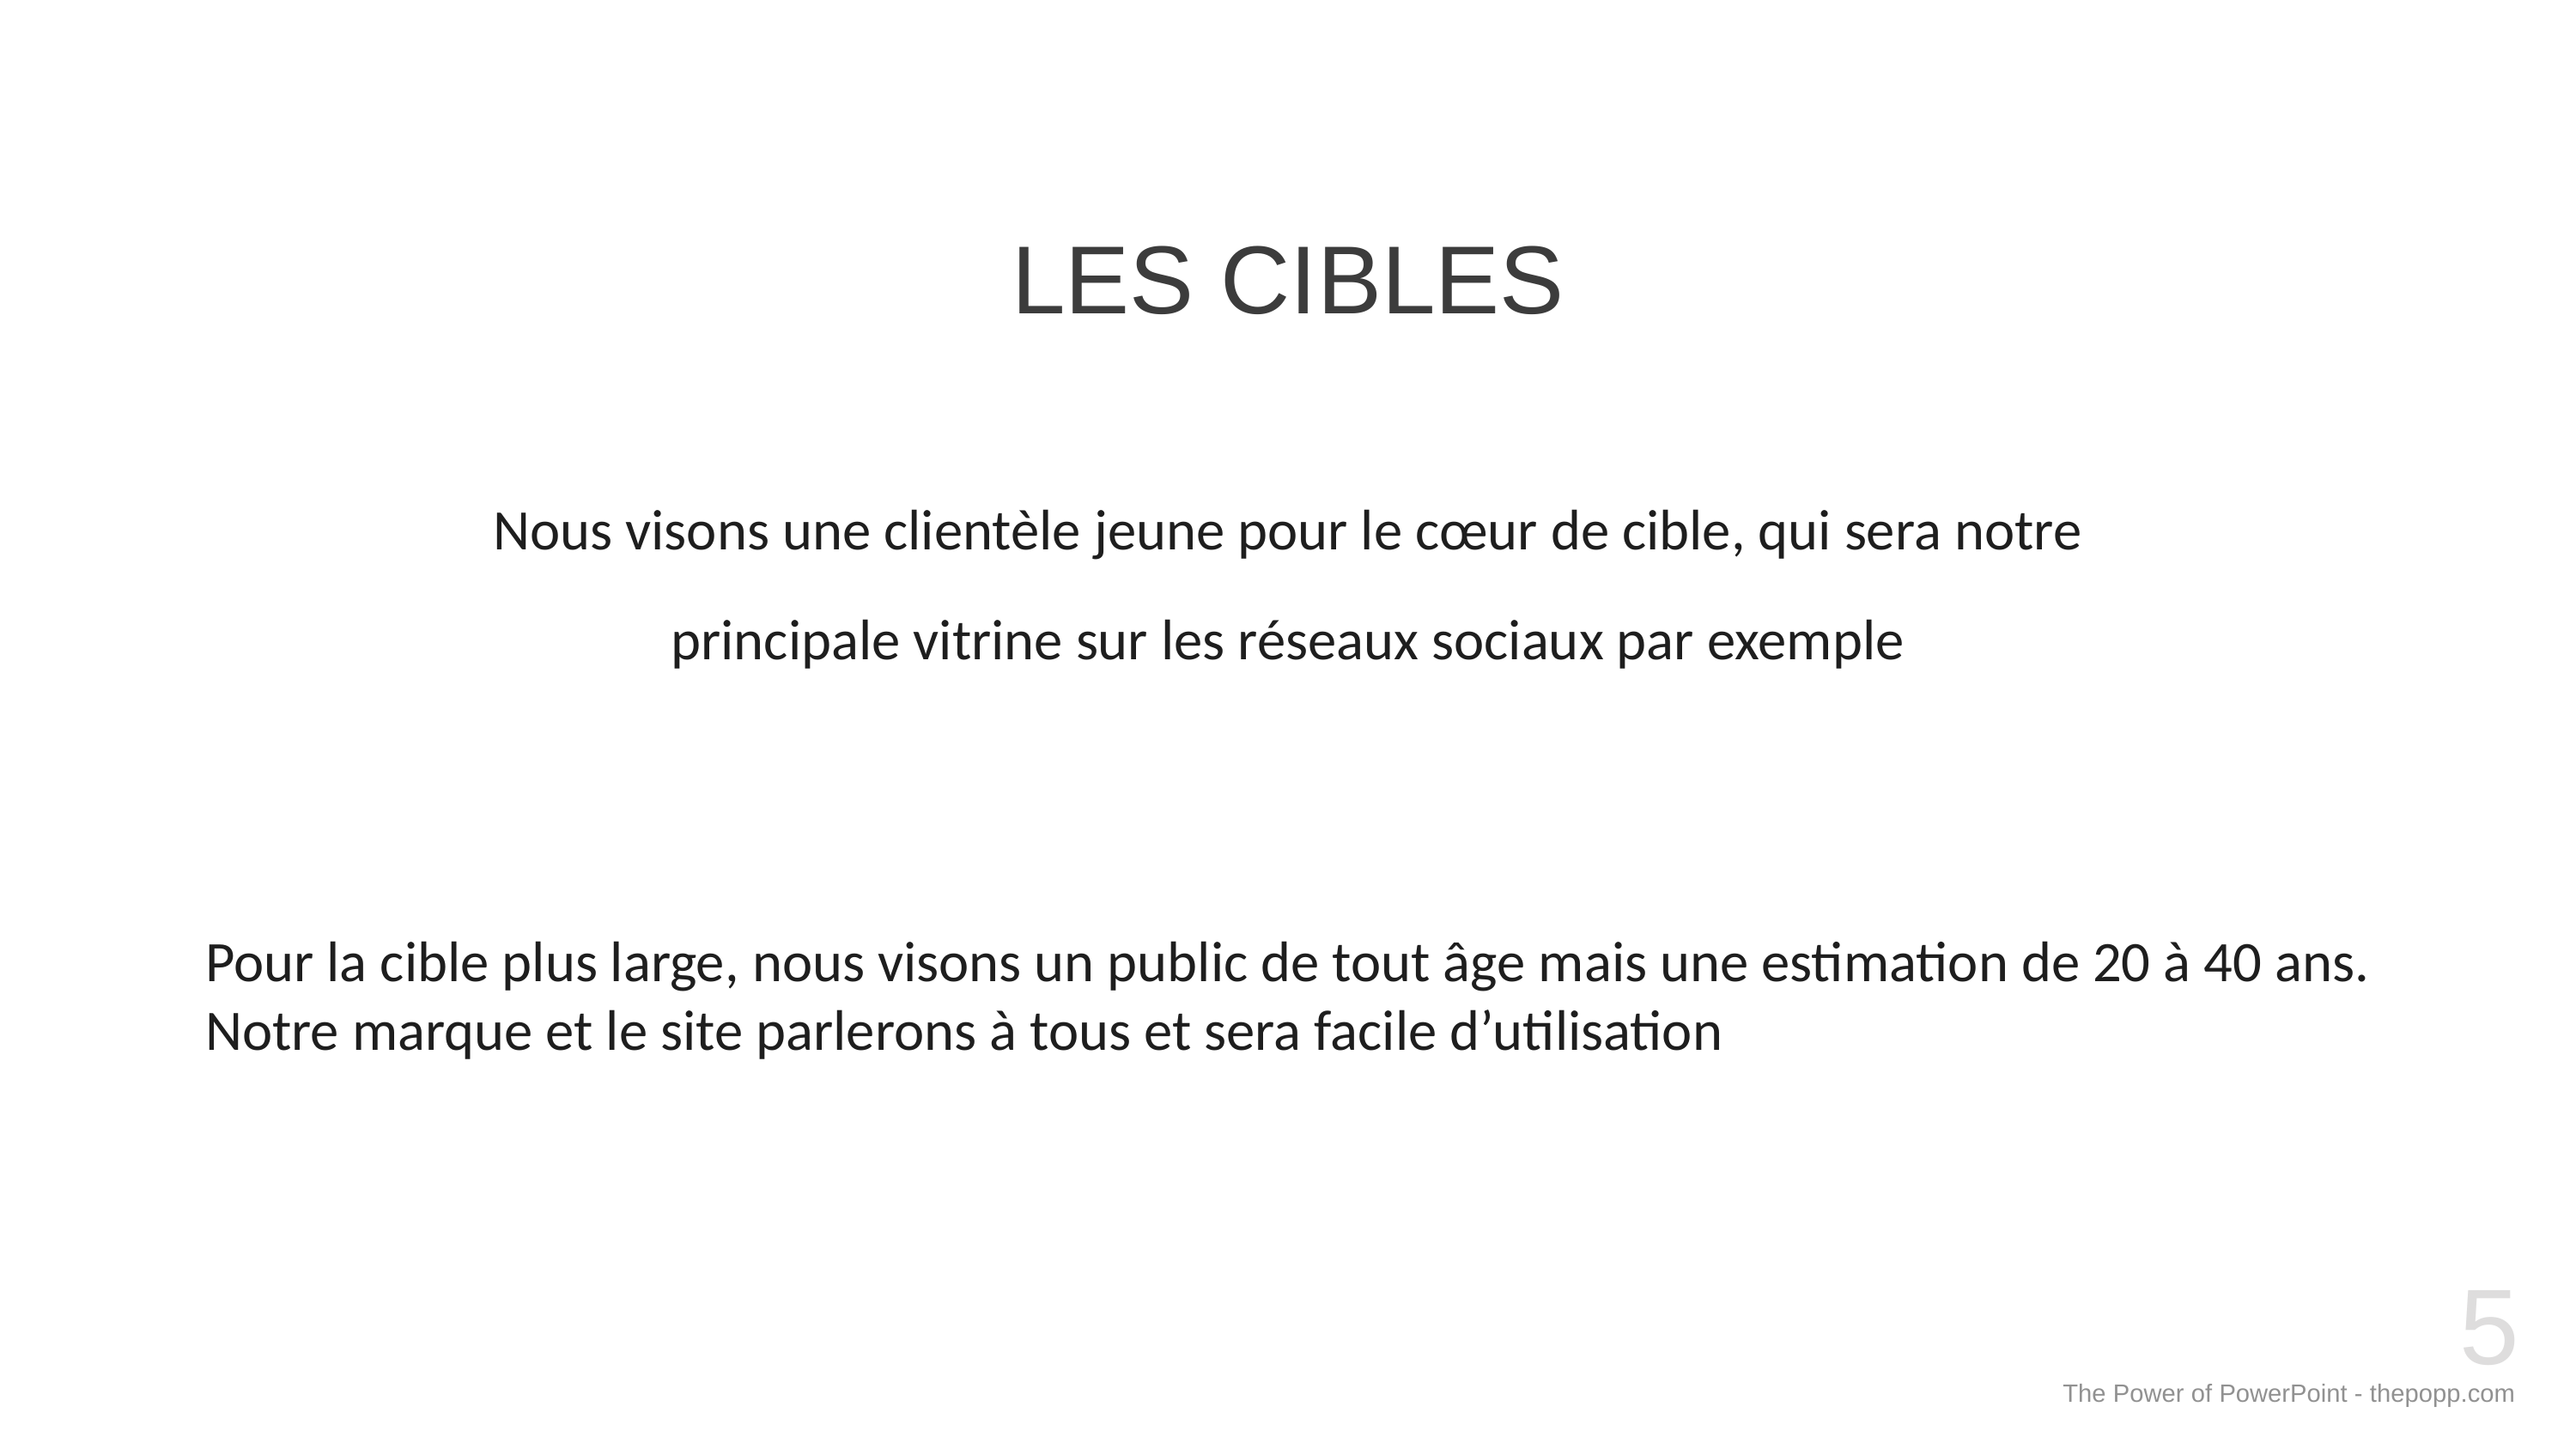

# LES CIBLES
Nous visons une clientèle jeune pour le cœur de cible, qui sera notre principale vitrine sur les réseaux sociaux par exemple

Pour la cible plus large, nous visons un public de tout âge mais une estimation de 20 à 40 ans.
Notre marque et le site parlerons à tous et sera facile d’utilisation
5
The Power of PowerPoint - thepopp.com